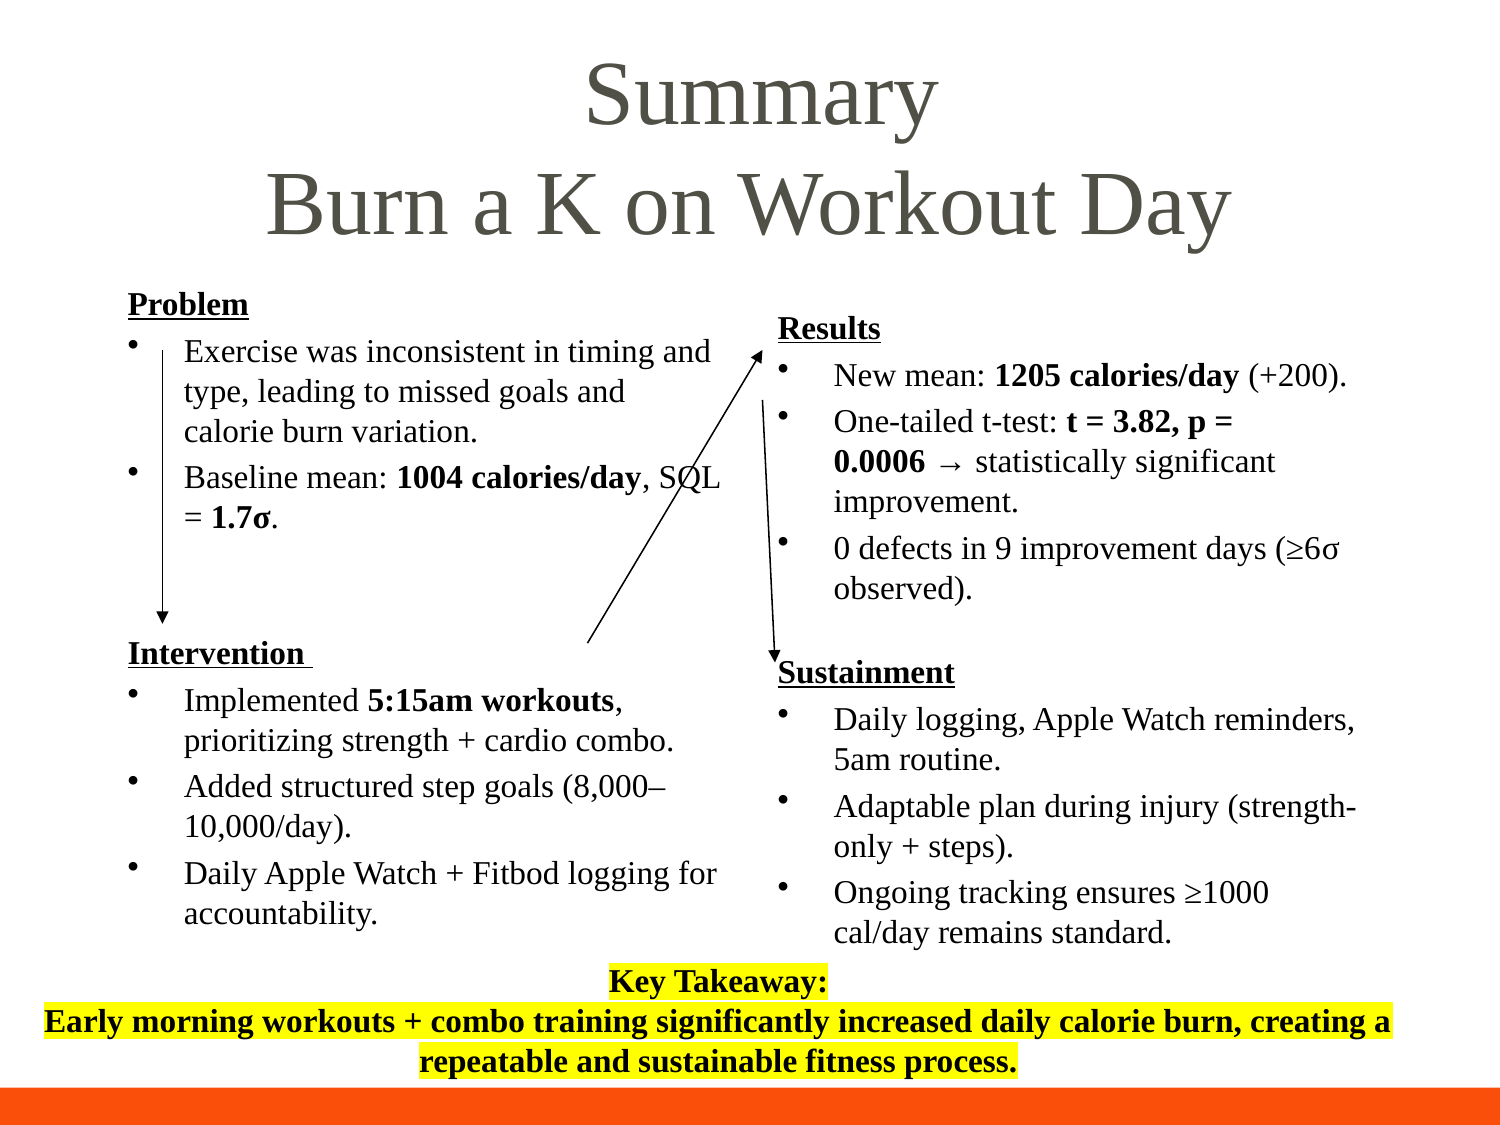

# Summary Burn a K on Workout Day
Problem
Exercise was inconsistent in timing and type, leading to missed goals and calorie burn variation.
Baseline mean: 1004 calories/day, SQL = 1.7σ.

Results
New mean: 1205 calories/day (+200).
One-tailed t-test: t = 3.82, p = 0.0006 → statistically significant improvement.
0 defects in 9 improvement days (≥6σ observed).

Intervention
Implemented 5:15am workouts, prioritizing strength + cardio combo.
Added structured step goals (8,000–10,000/day).
Daily Apple Watch + Fitbod logging for accountability.

Sustainment
Daily logging, Apple Watch reminders, 5am routine.
Adaptable plan during injury (strength-only + steps).
Ongoing tracking ensures ≥1000 cal/day remains standard.

Key Takeaway:
Early morning workouts + combo training significantly increased daily calorie burn, creating a repeatable and sustainable fitness process.